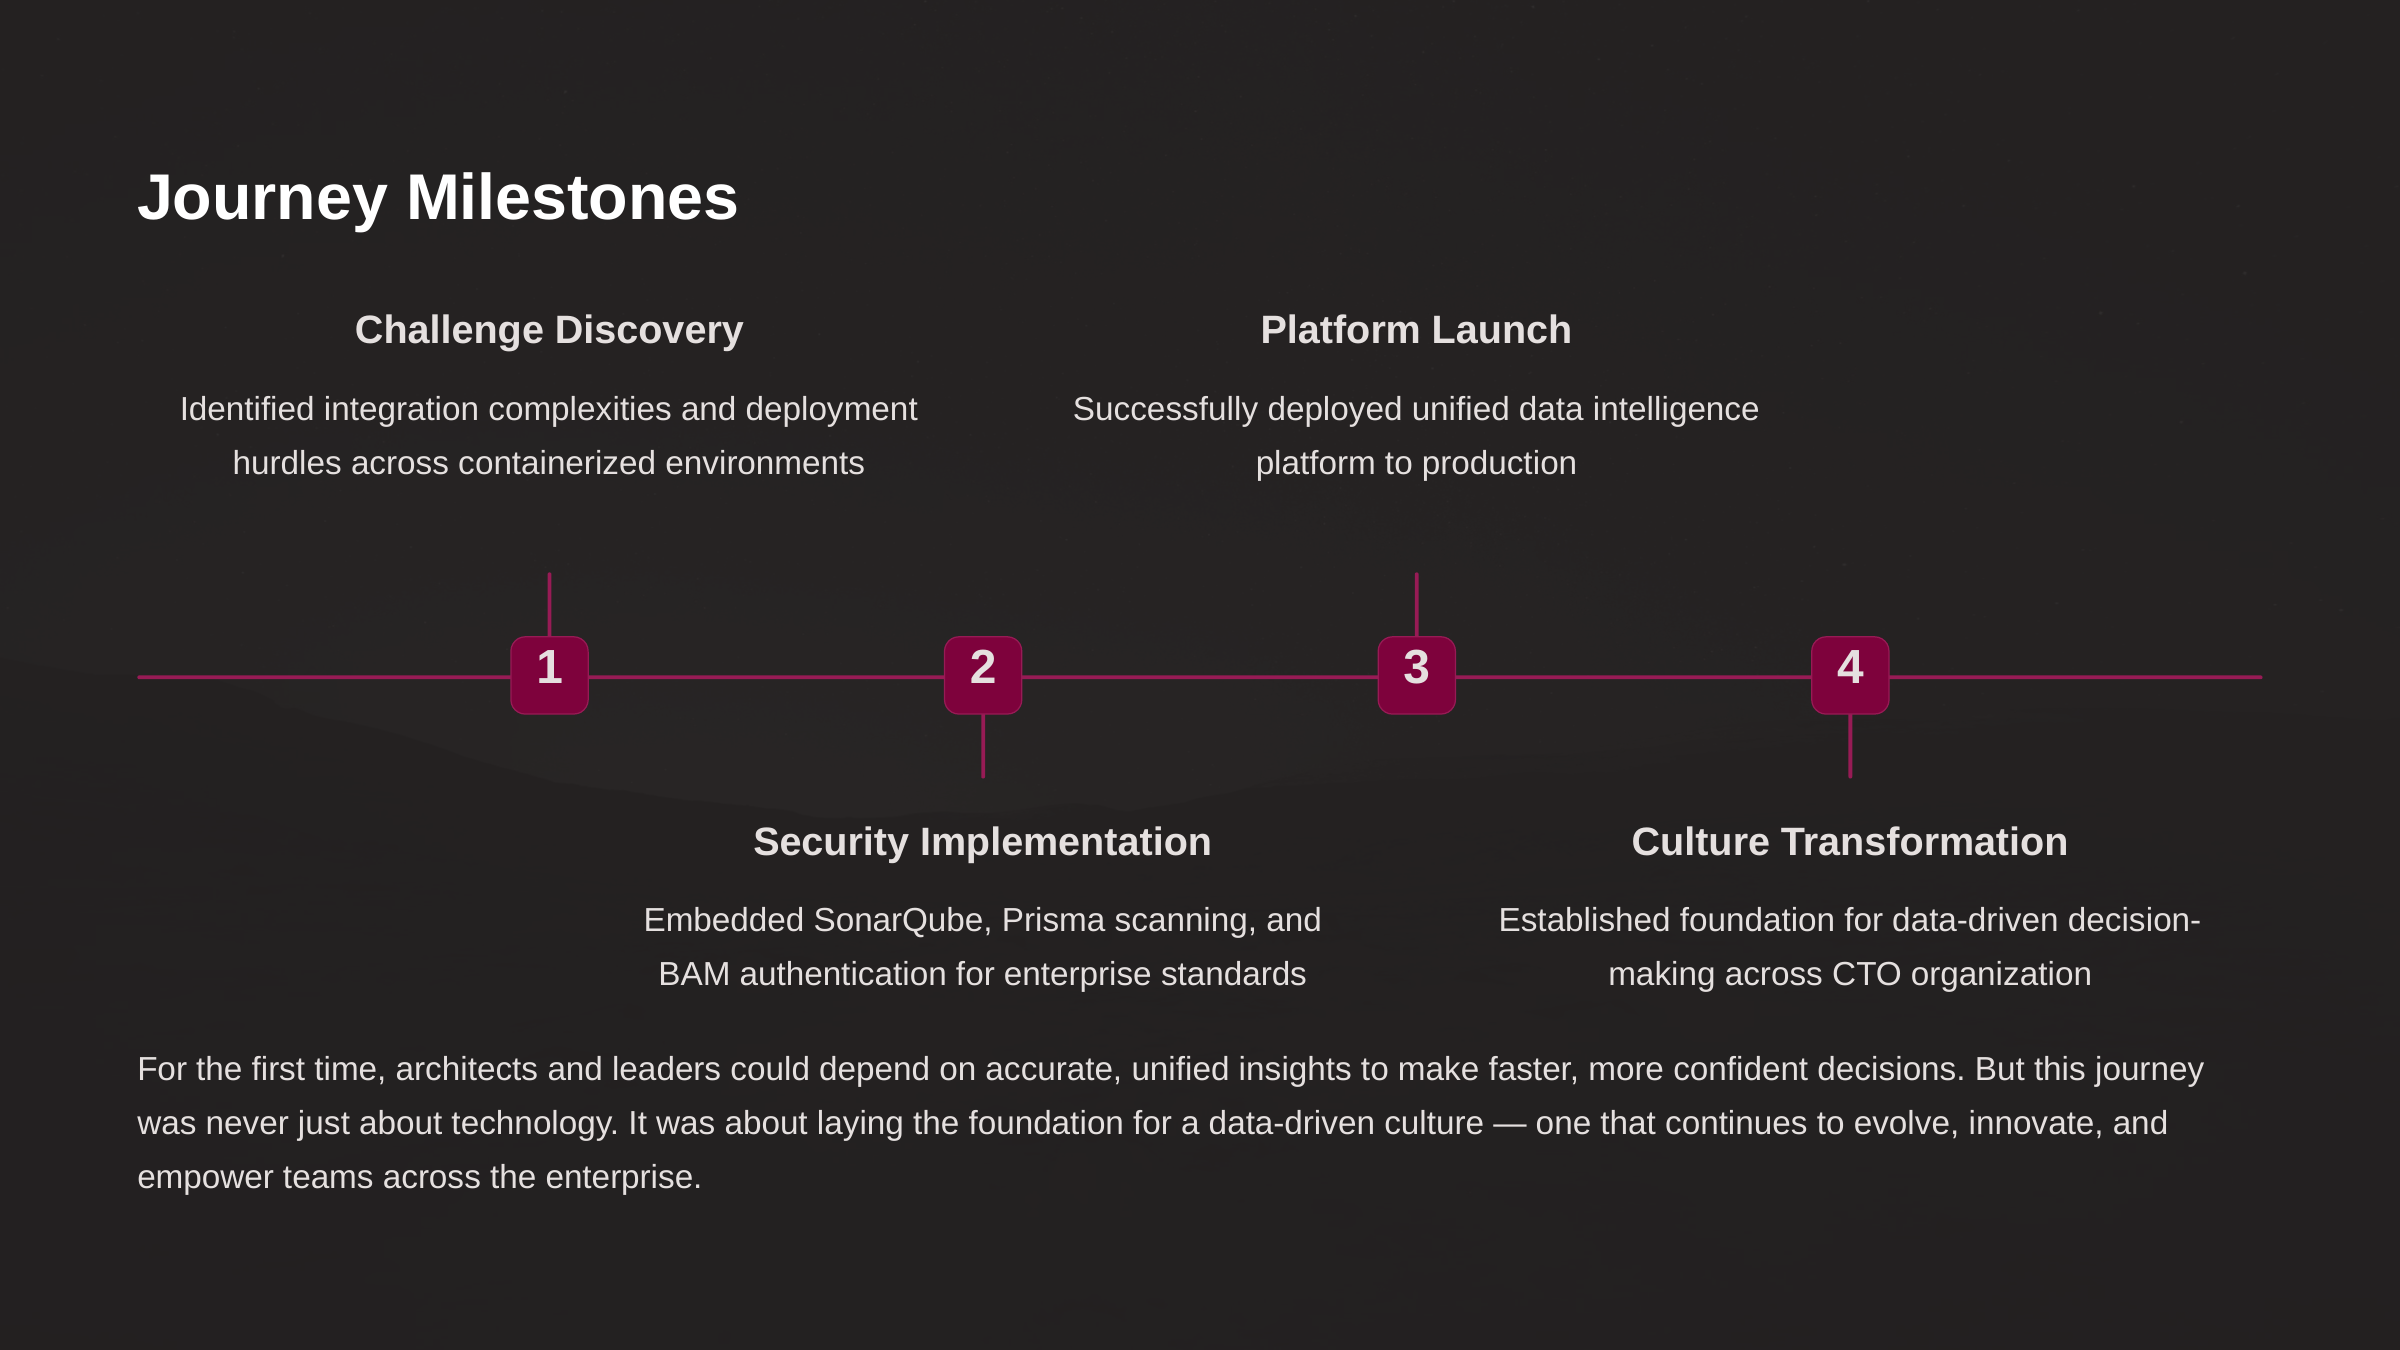

Journey Milestones
Challenge Discovery
Platform Launch
Identified integration complexities and deployment hurdles across containerized environments
Successfully deployed unified data intelligence platform to production

1
2
3
4

Security Implementation
Culture Transformation
Embedded SonarQube, Prisma scanning, and BAM authentication for enterprise standards
Established foundation for data-driven decision-making across CTO organization
For the first time, architects and leaders could depend on accurate, unified insights to make faster, more confident decisions. But this journey was never just about technology. It was about laying the foundation for a data-driven culture — one that continues to evolve, innovate, and empower teams across the enterprise.